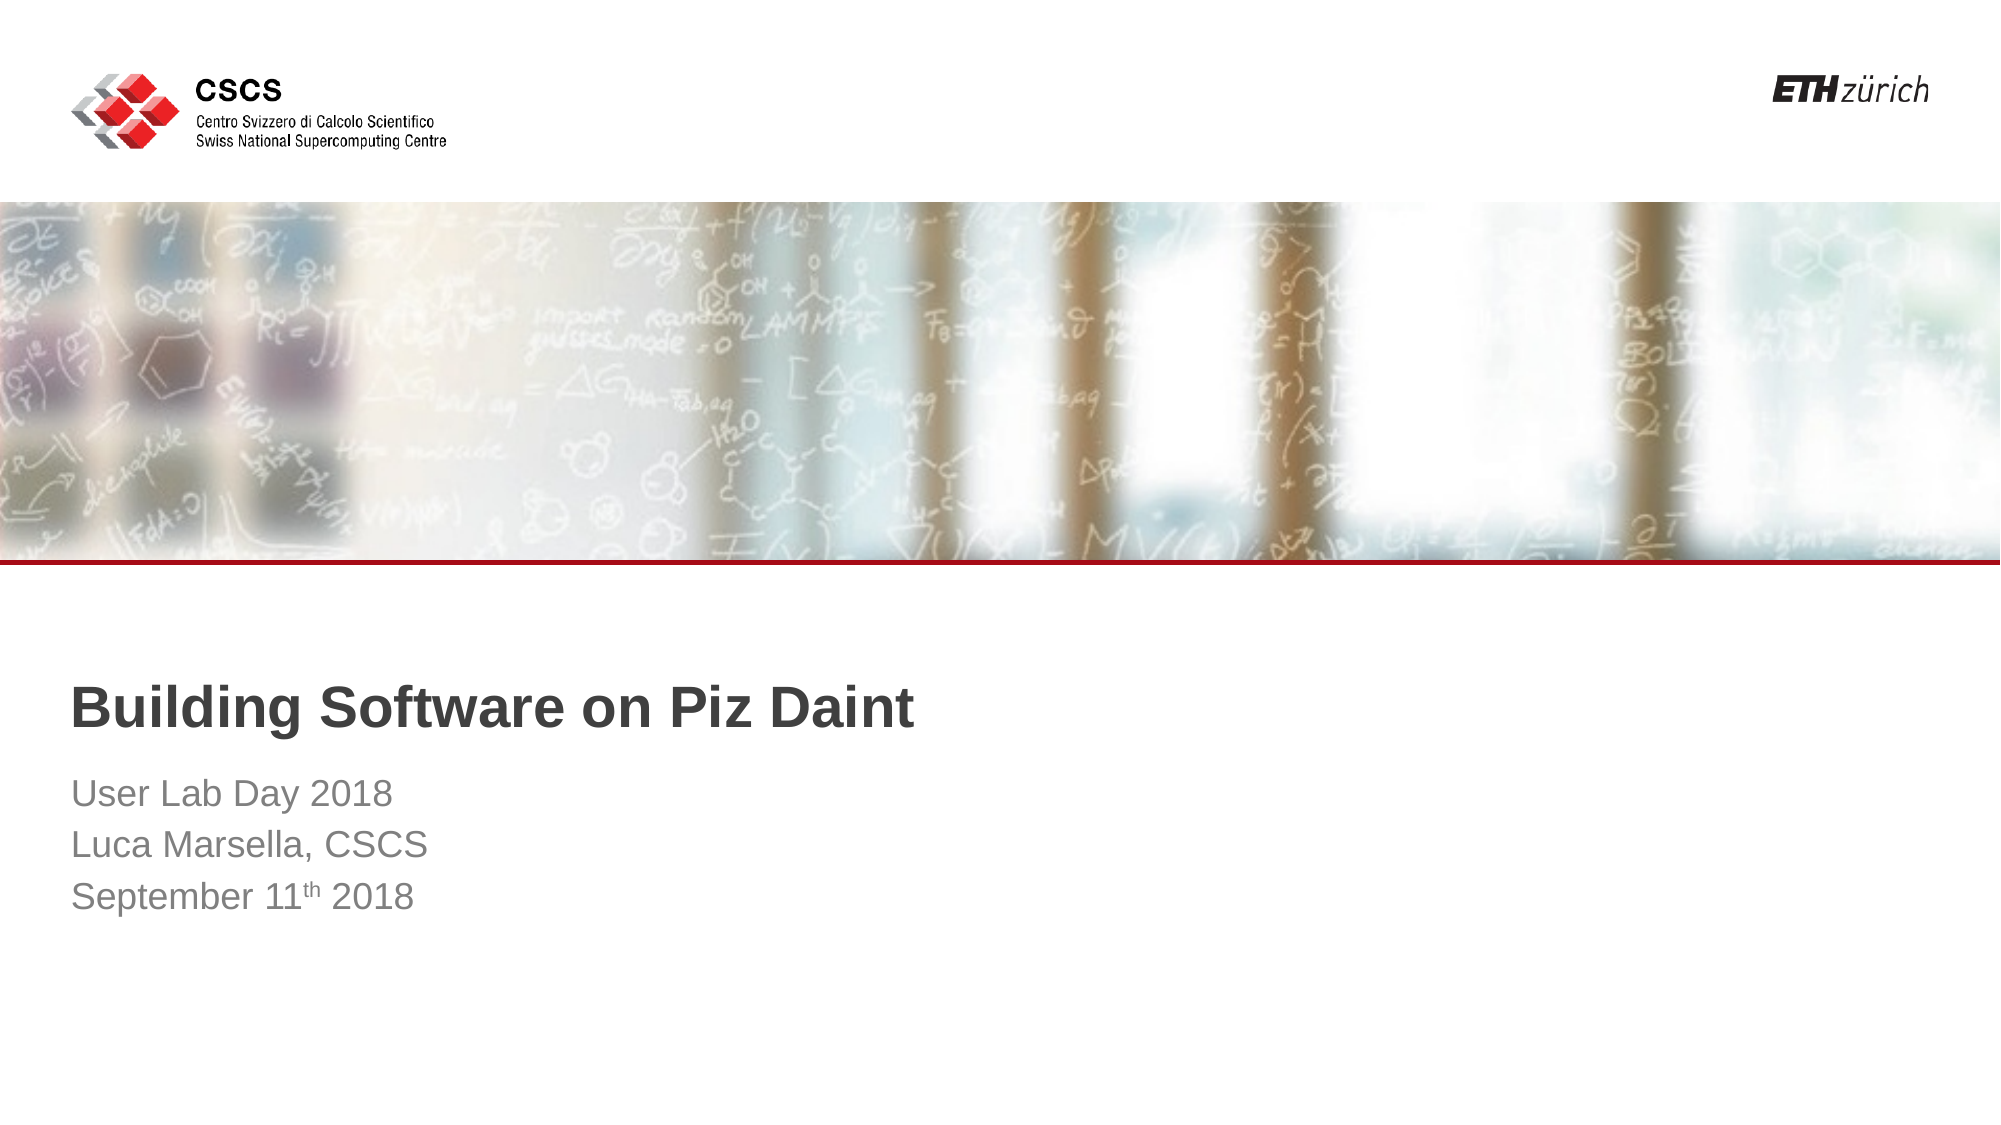

# Building Software on Piz Daint
User Lab Day 2018
Luca Marsella, CSCS
September 11th 2018